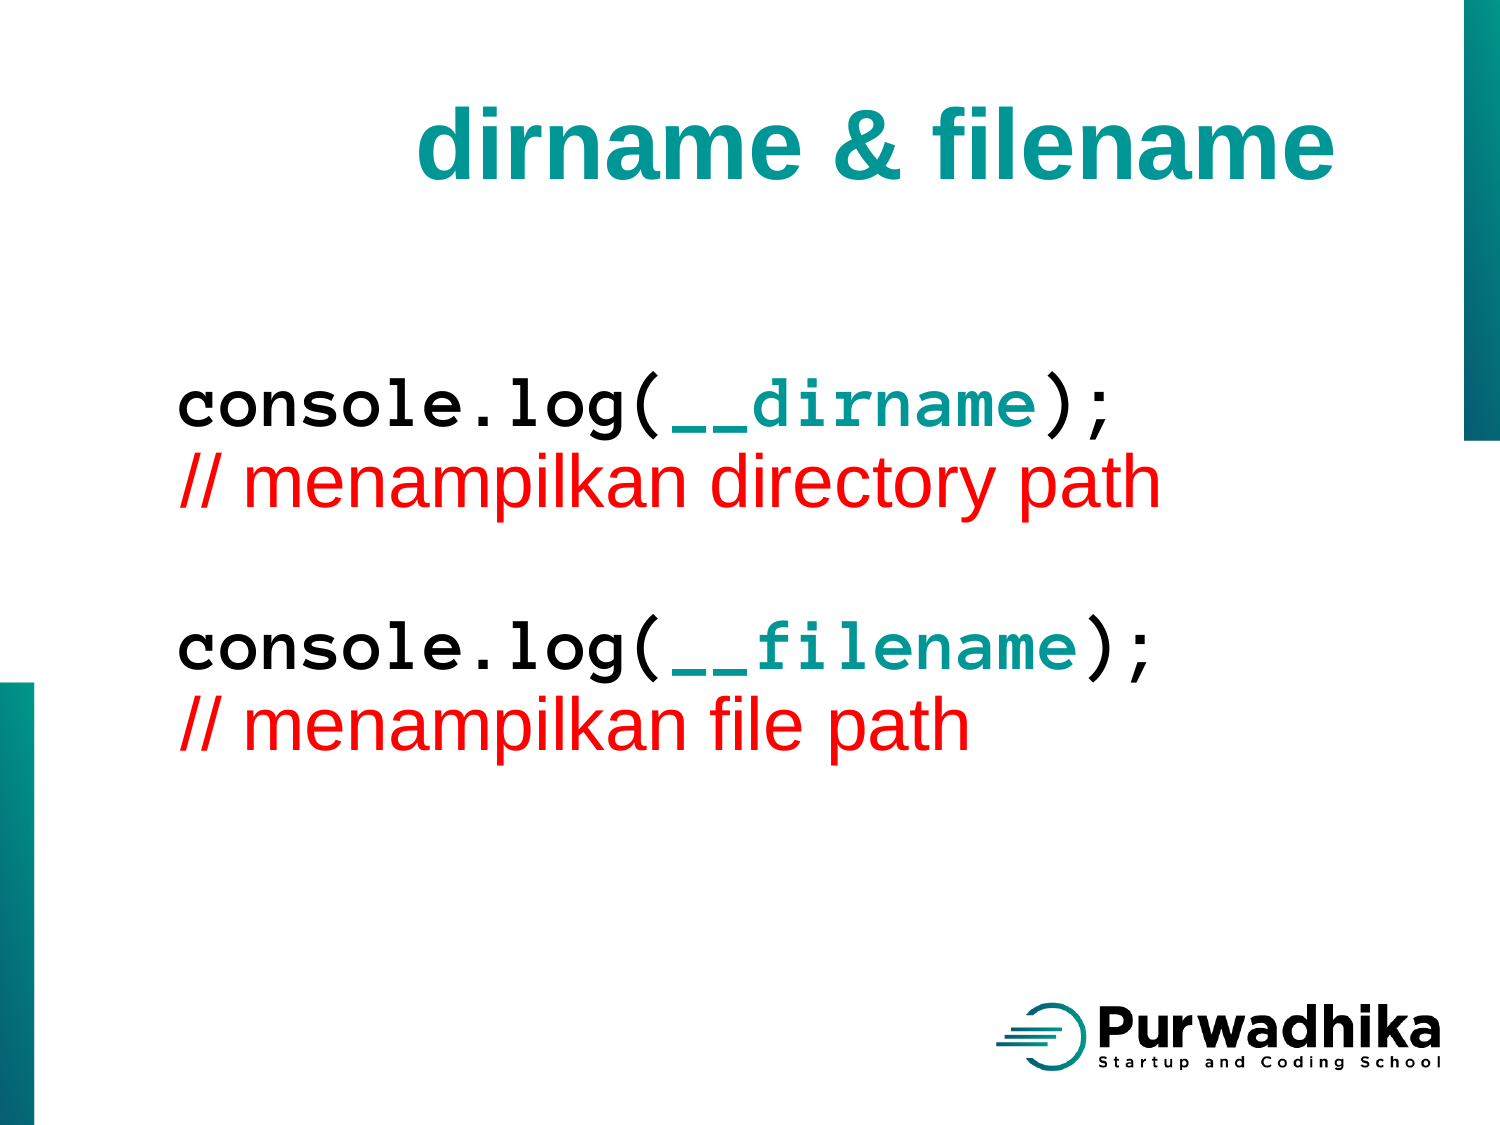

dirname & filename
console.log(__dirname);
// menampilkan directory path

console.log(__filename);
// menampilkan file path